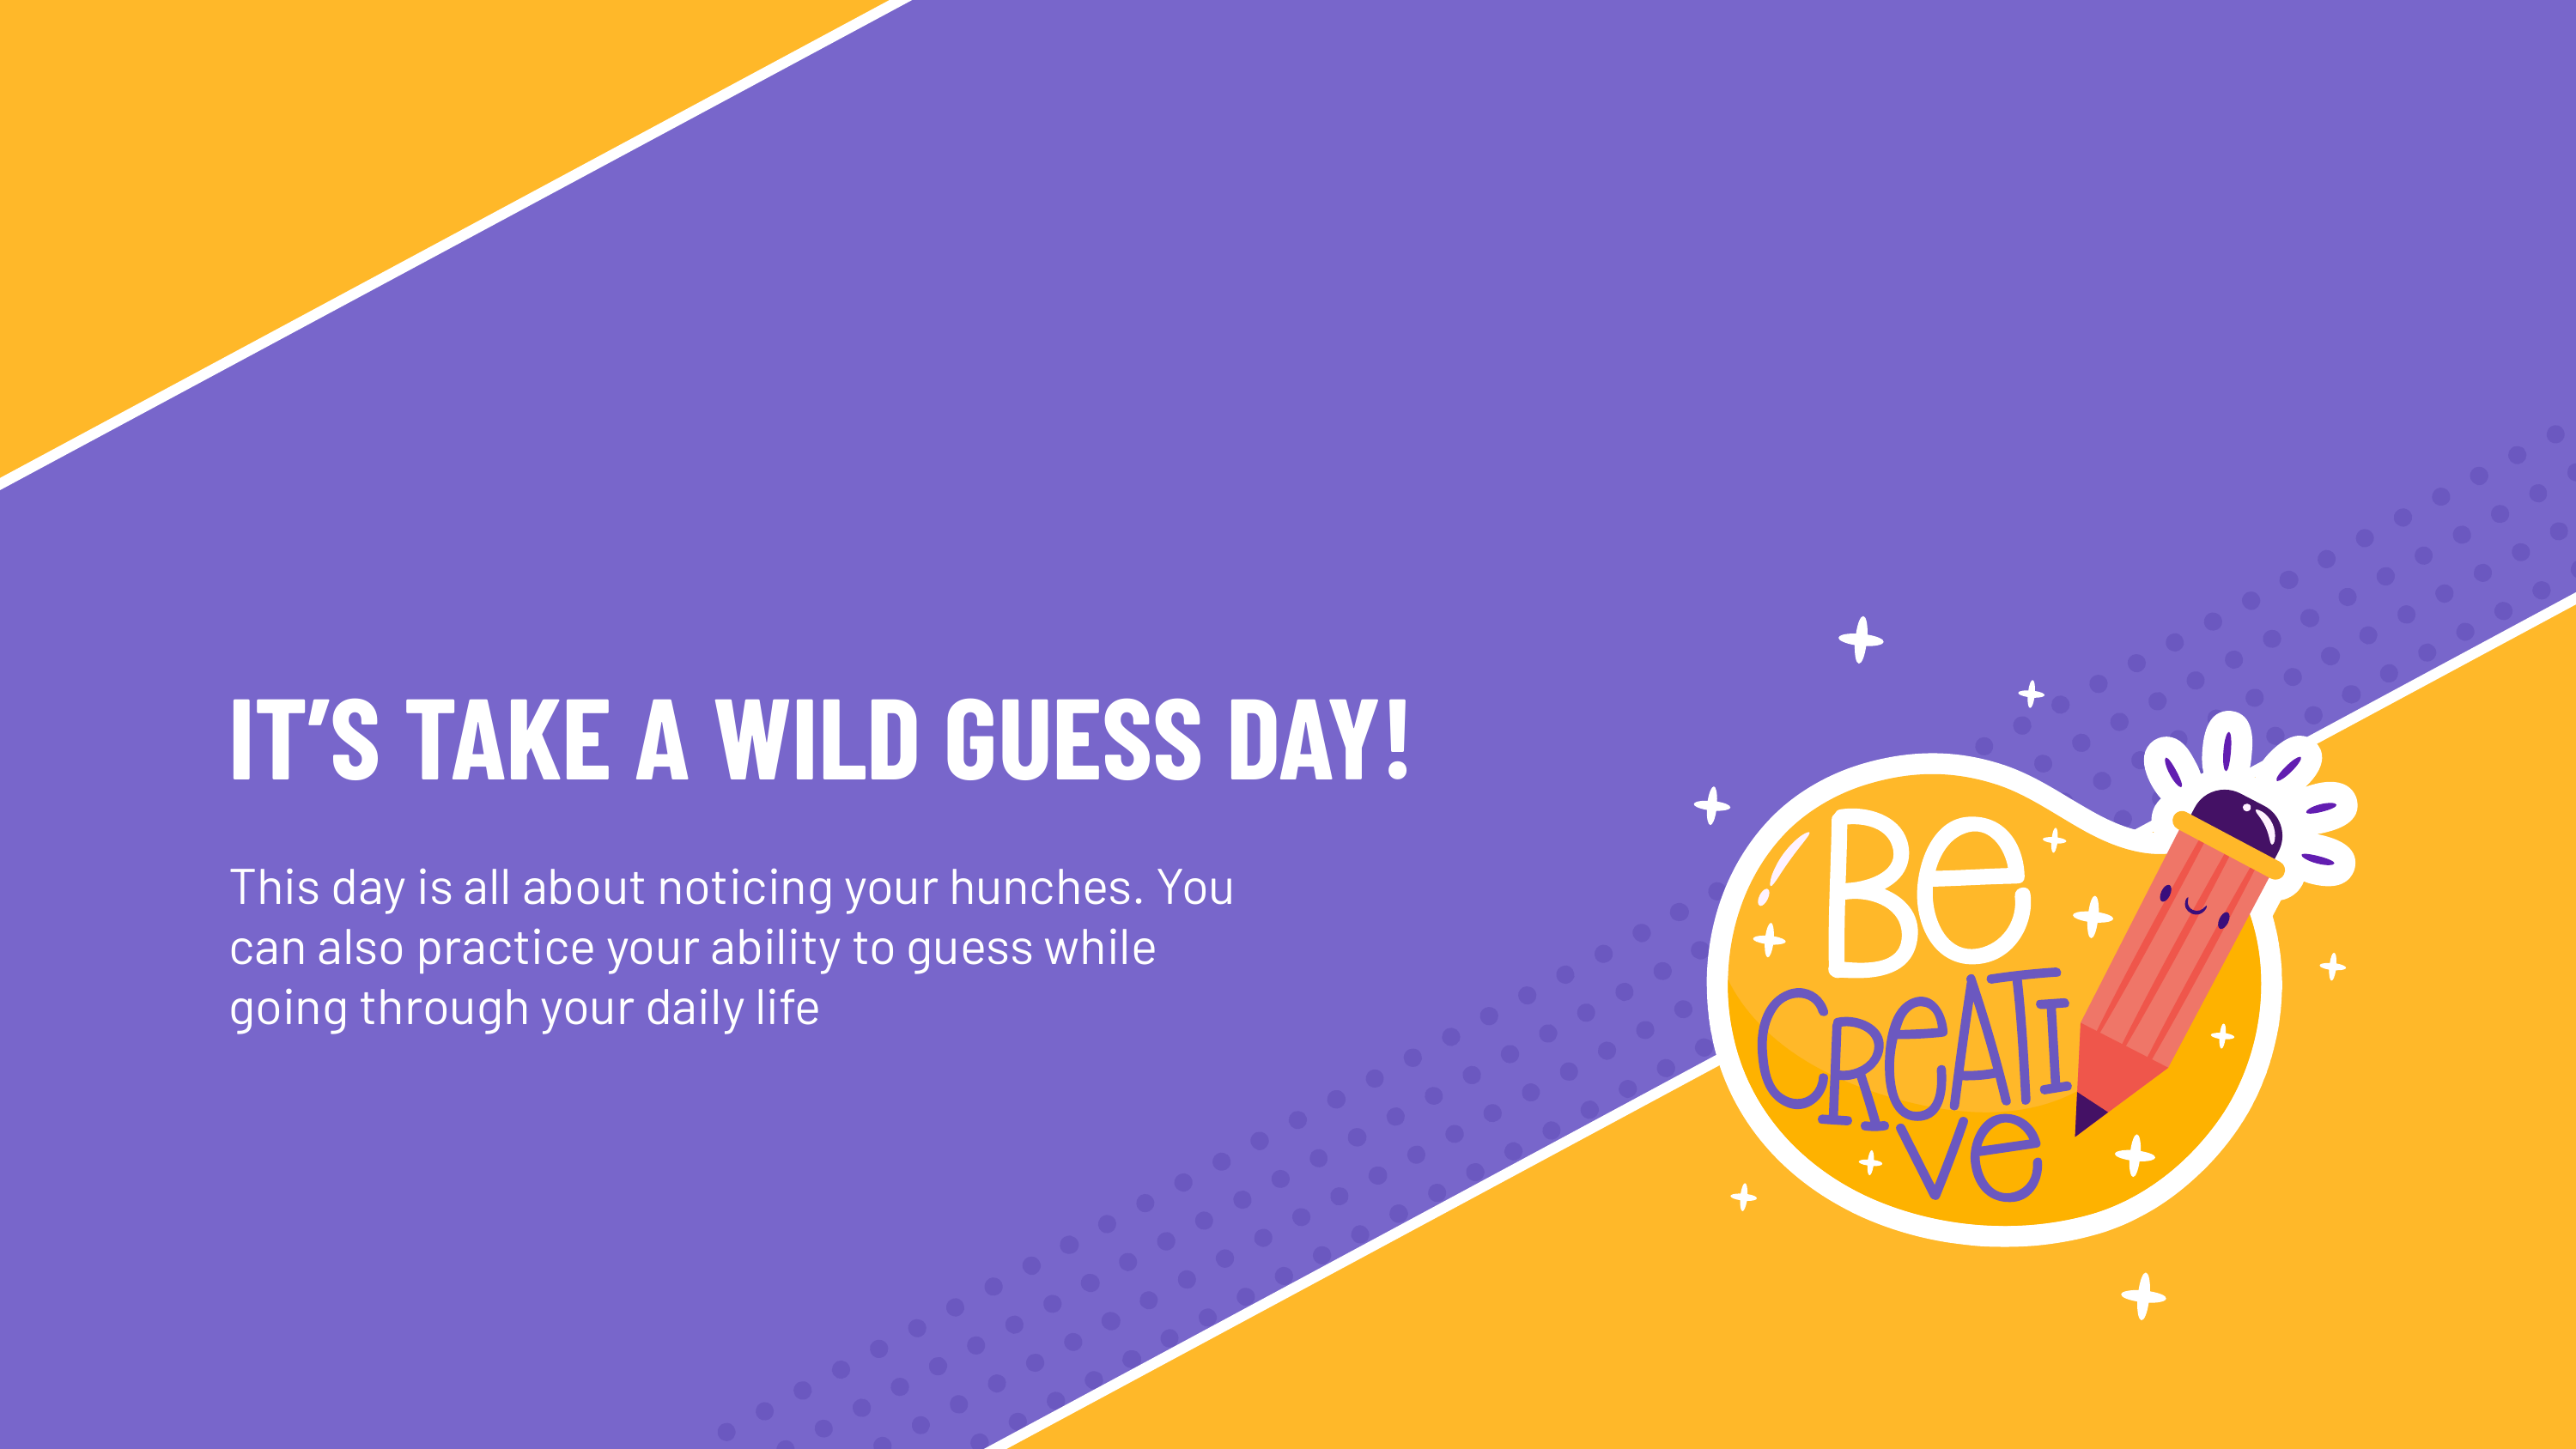

# IT’S TAKE A WILD GUESS DAY!

This day is all about noticing your hunches. You can also practice your ability to guess while going through your daily life